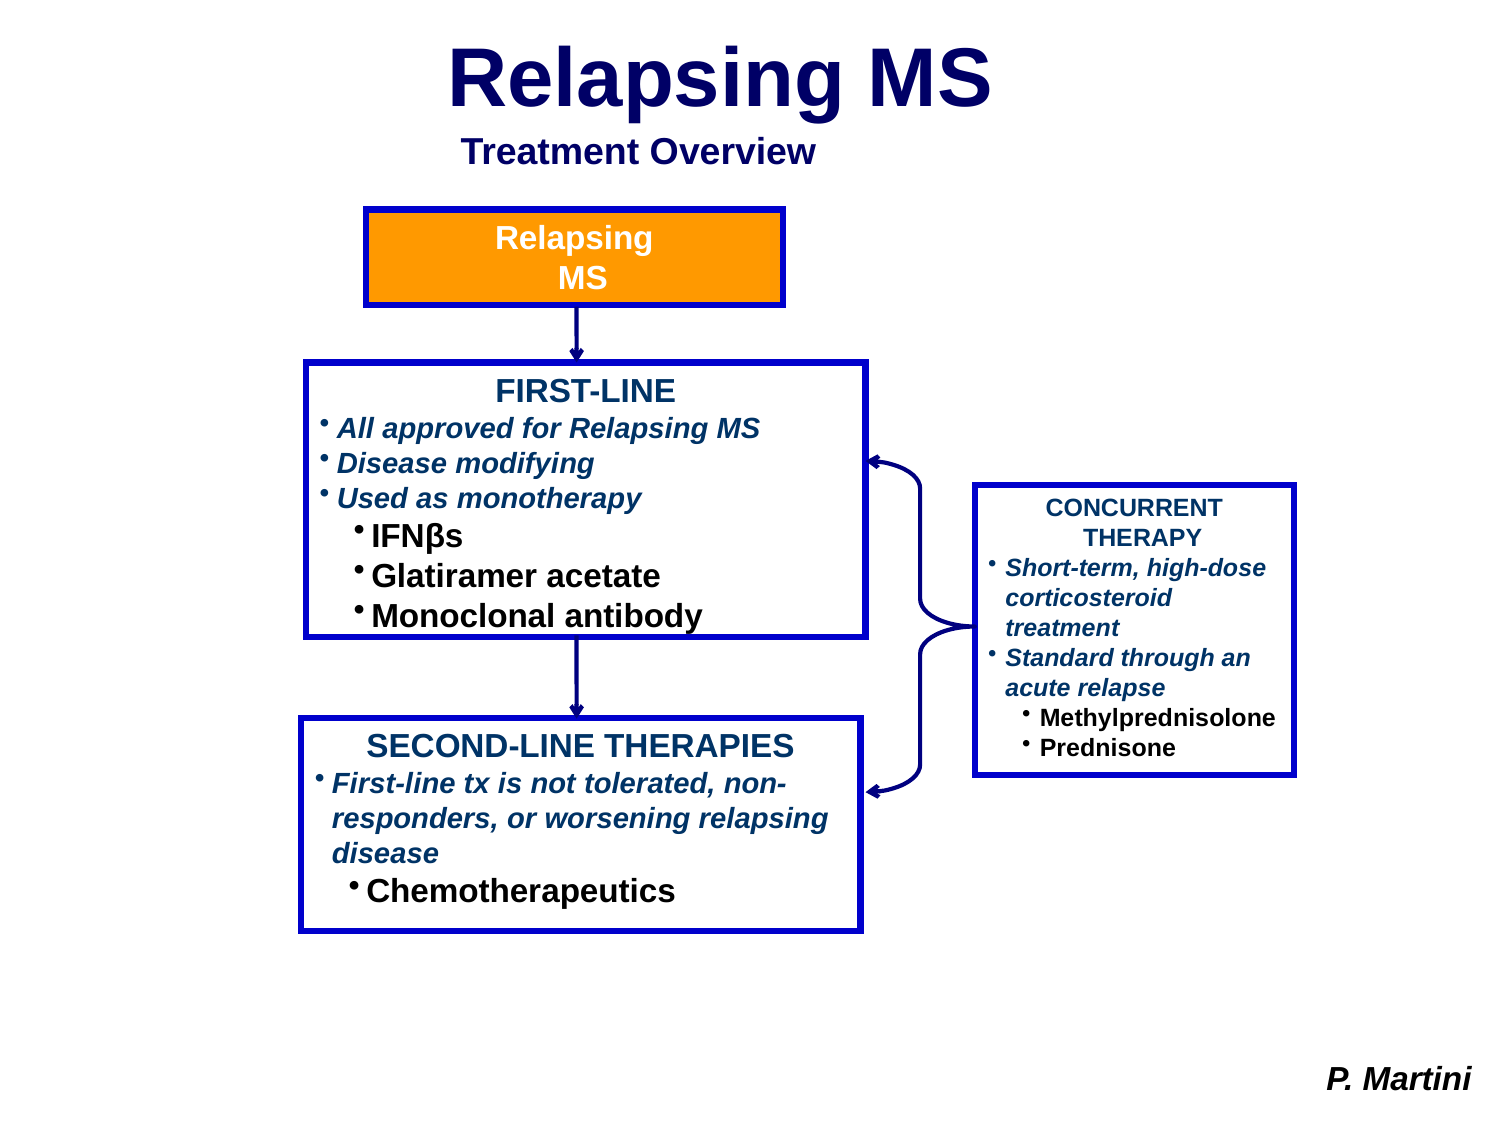

Relapsing MS
Treatment Overview
Relapsing
MS

FIRST-LINE
All approved for Relapsing MS
Disease modifying
Used as monotherapy
IFNβs
Glatiramer acetate
Monoclonal antibody

CONCURRENT THERAPY
Short-term, high-dose corticosteroid treatment
Standard through an acute relapse
Methylprednisolone
Prednisone

SECOND-LINE THERAPIES
First-line tx is not tolerated, non-responders, or worsening relapsing disease
Chemotherapeutics
P. Martini